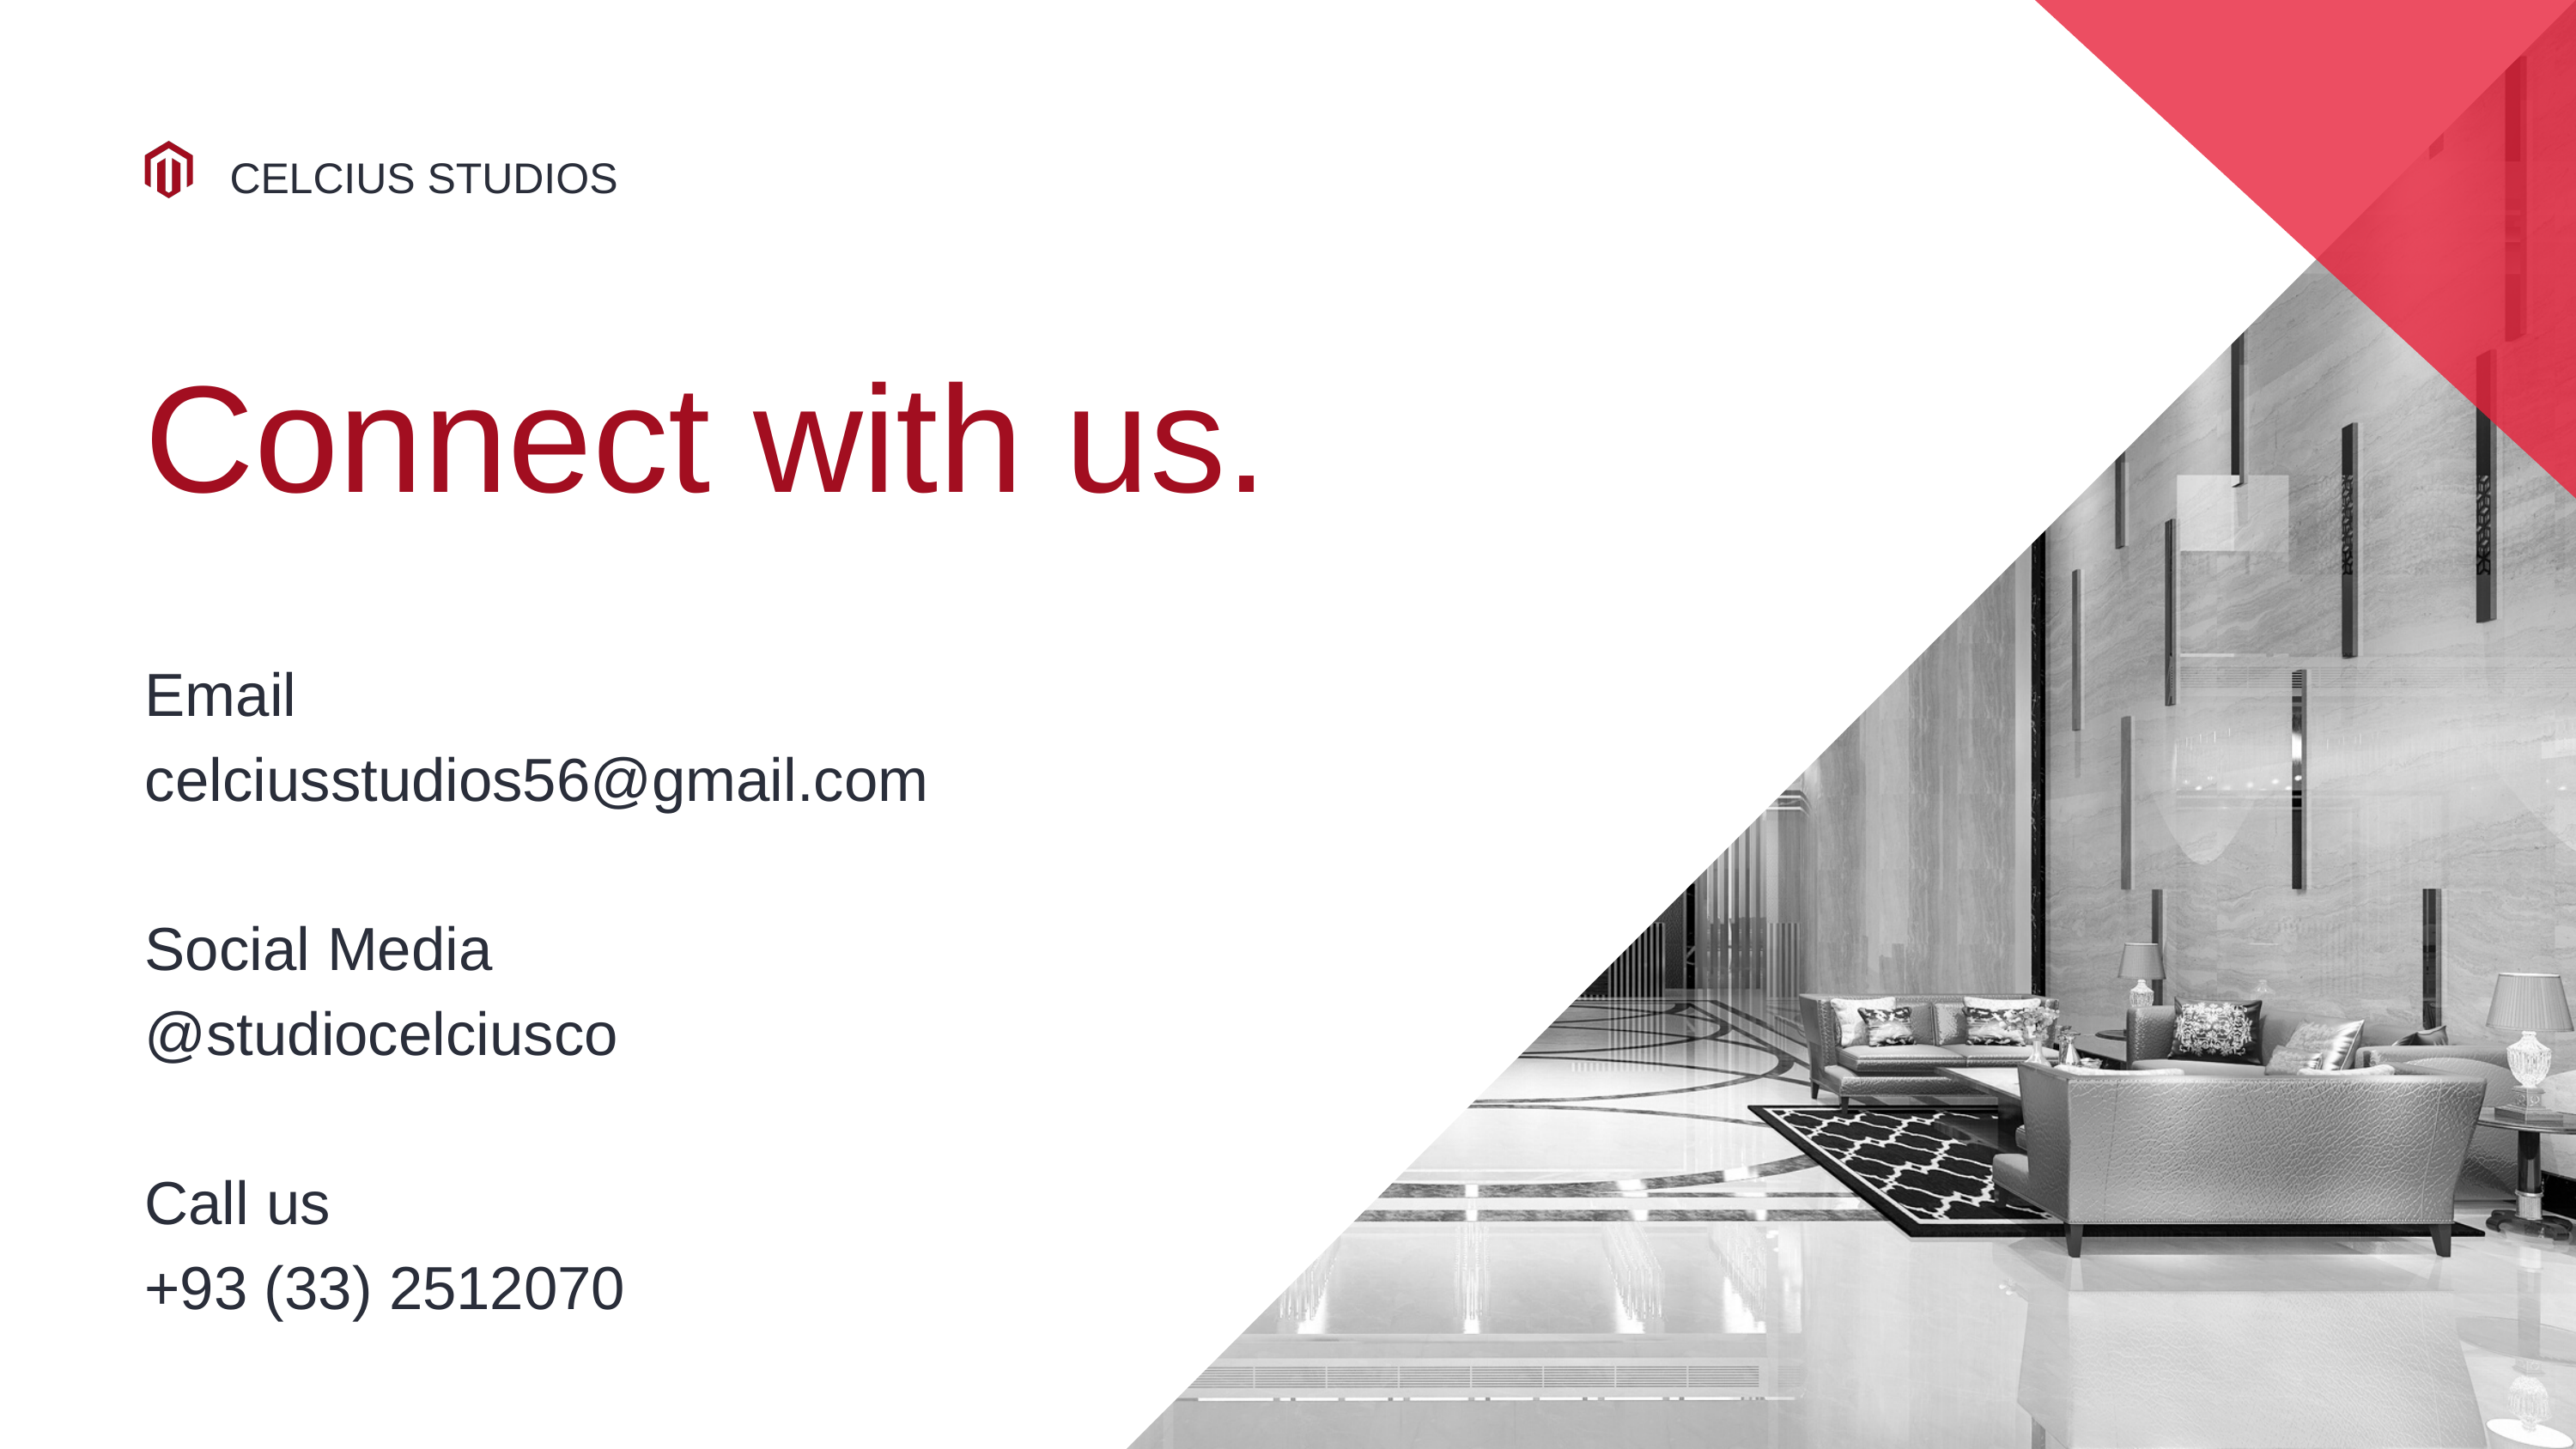

CELCIUS STUDIOS
Connect with us.
Email
celciusstudios56@gmail.com
Social Media
@studiocelciusco
Call us
+93 (33) 2512070